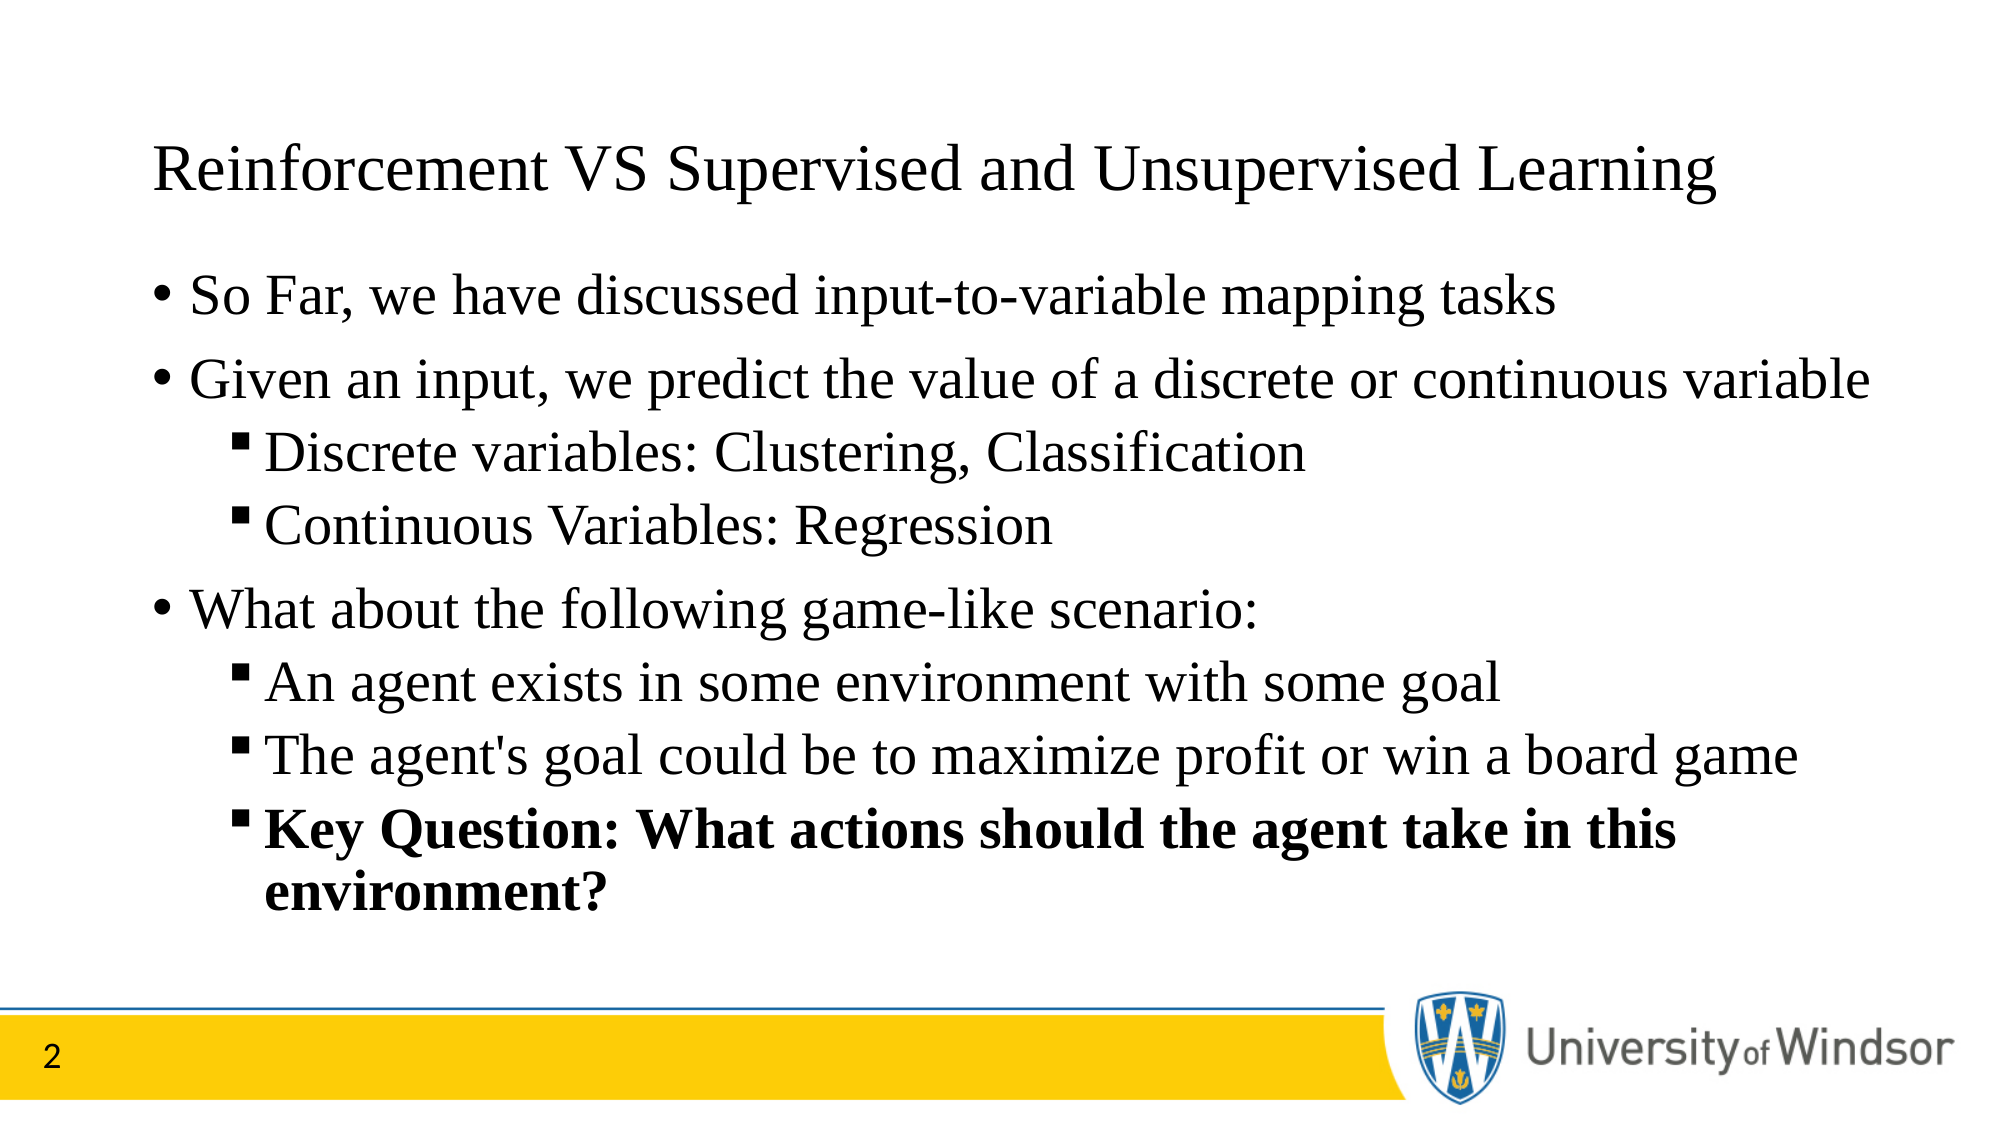

Reinforcement VS Supervised and Unsupervised Learning
So Far, we have discussed input-to-variable mapping tasks
Given an input, we predict the value of a discrete or continuous variable
Discrete variables: Clustering, Classification
Continuous Variables: Regression
What about the following game-like scenario:
An agent exists in some environment with some goal
The agent's goal could be to maximize profit or win a board game
Key Question: What actions should the agent take in this environment?
2